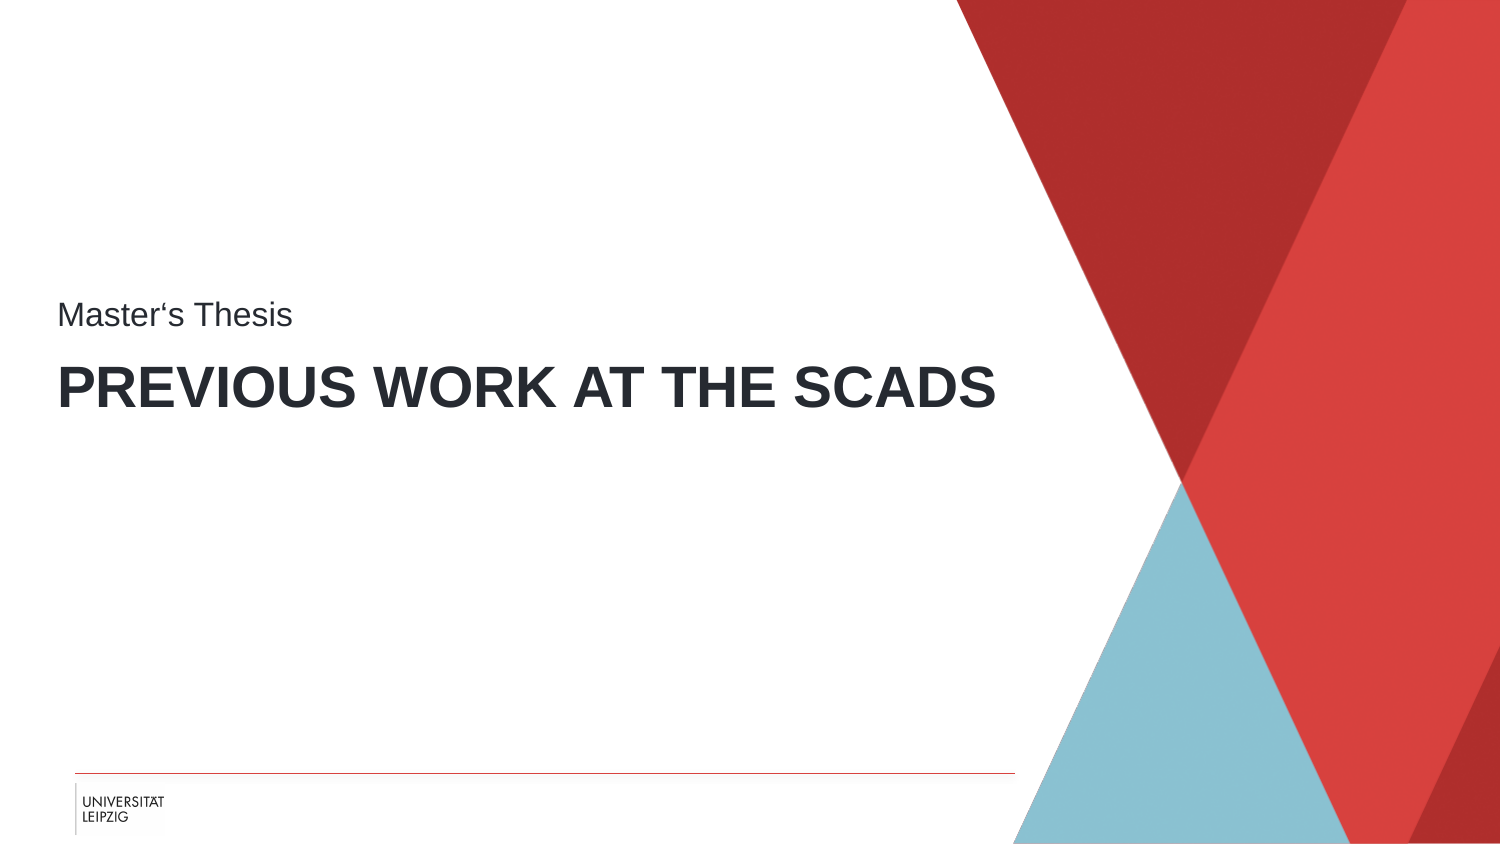

Master‘s Thesis
# Previous Work at the scads